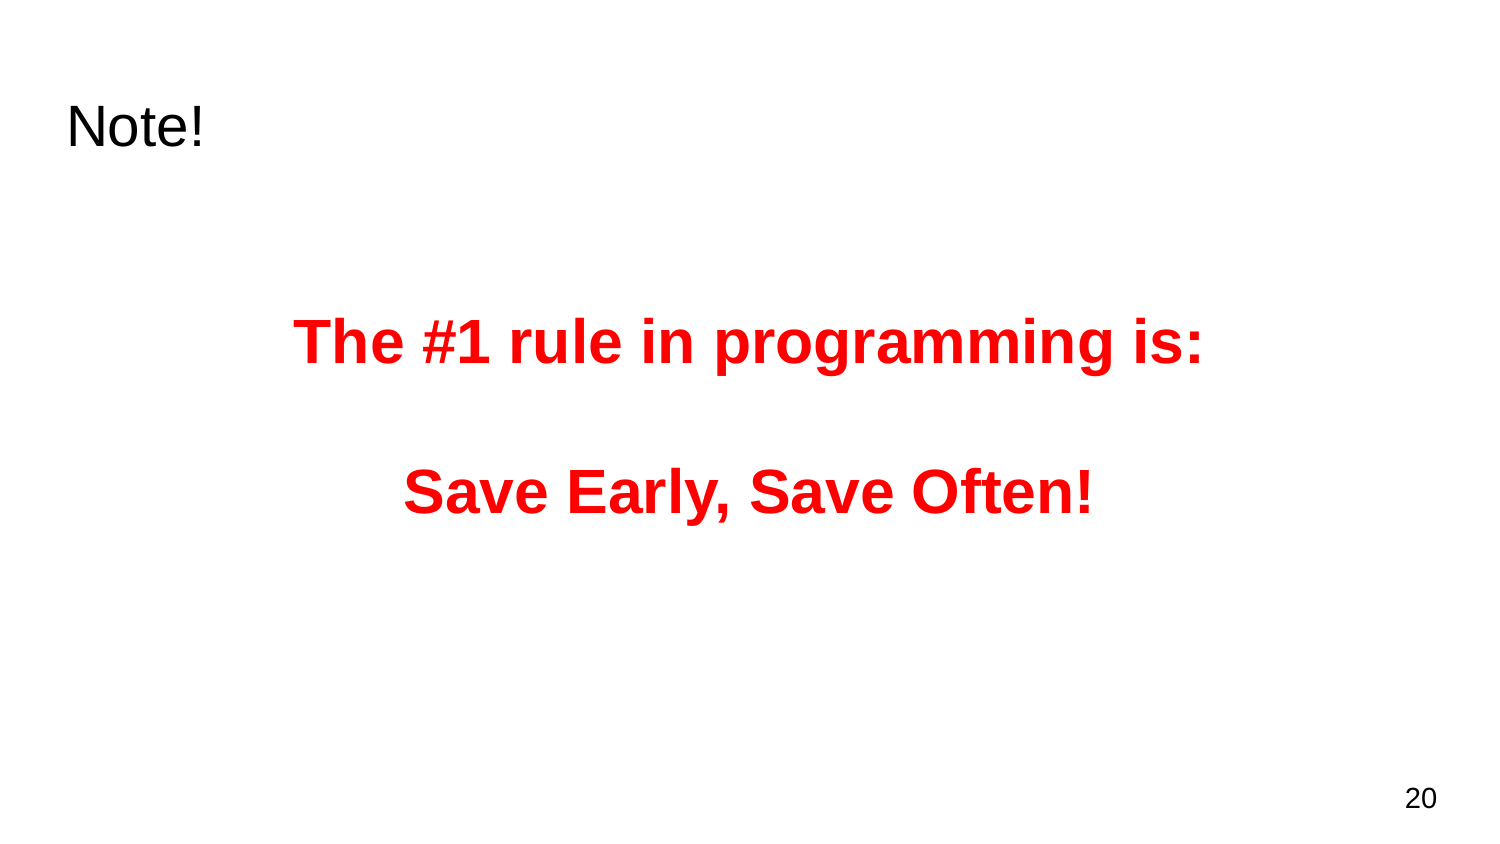

# Note!

The #1 rule in programming is:

Save Early, Save Often!

20